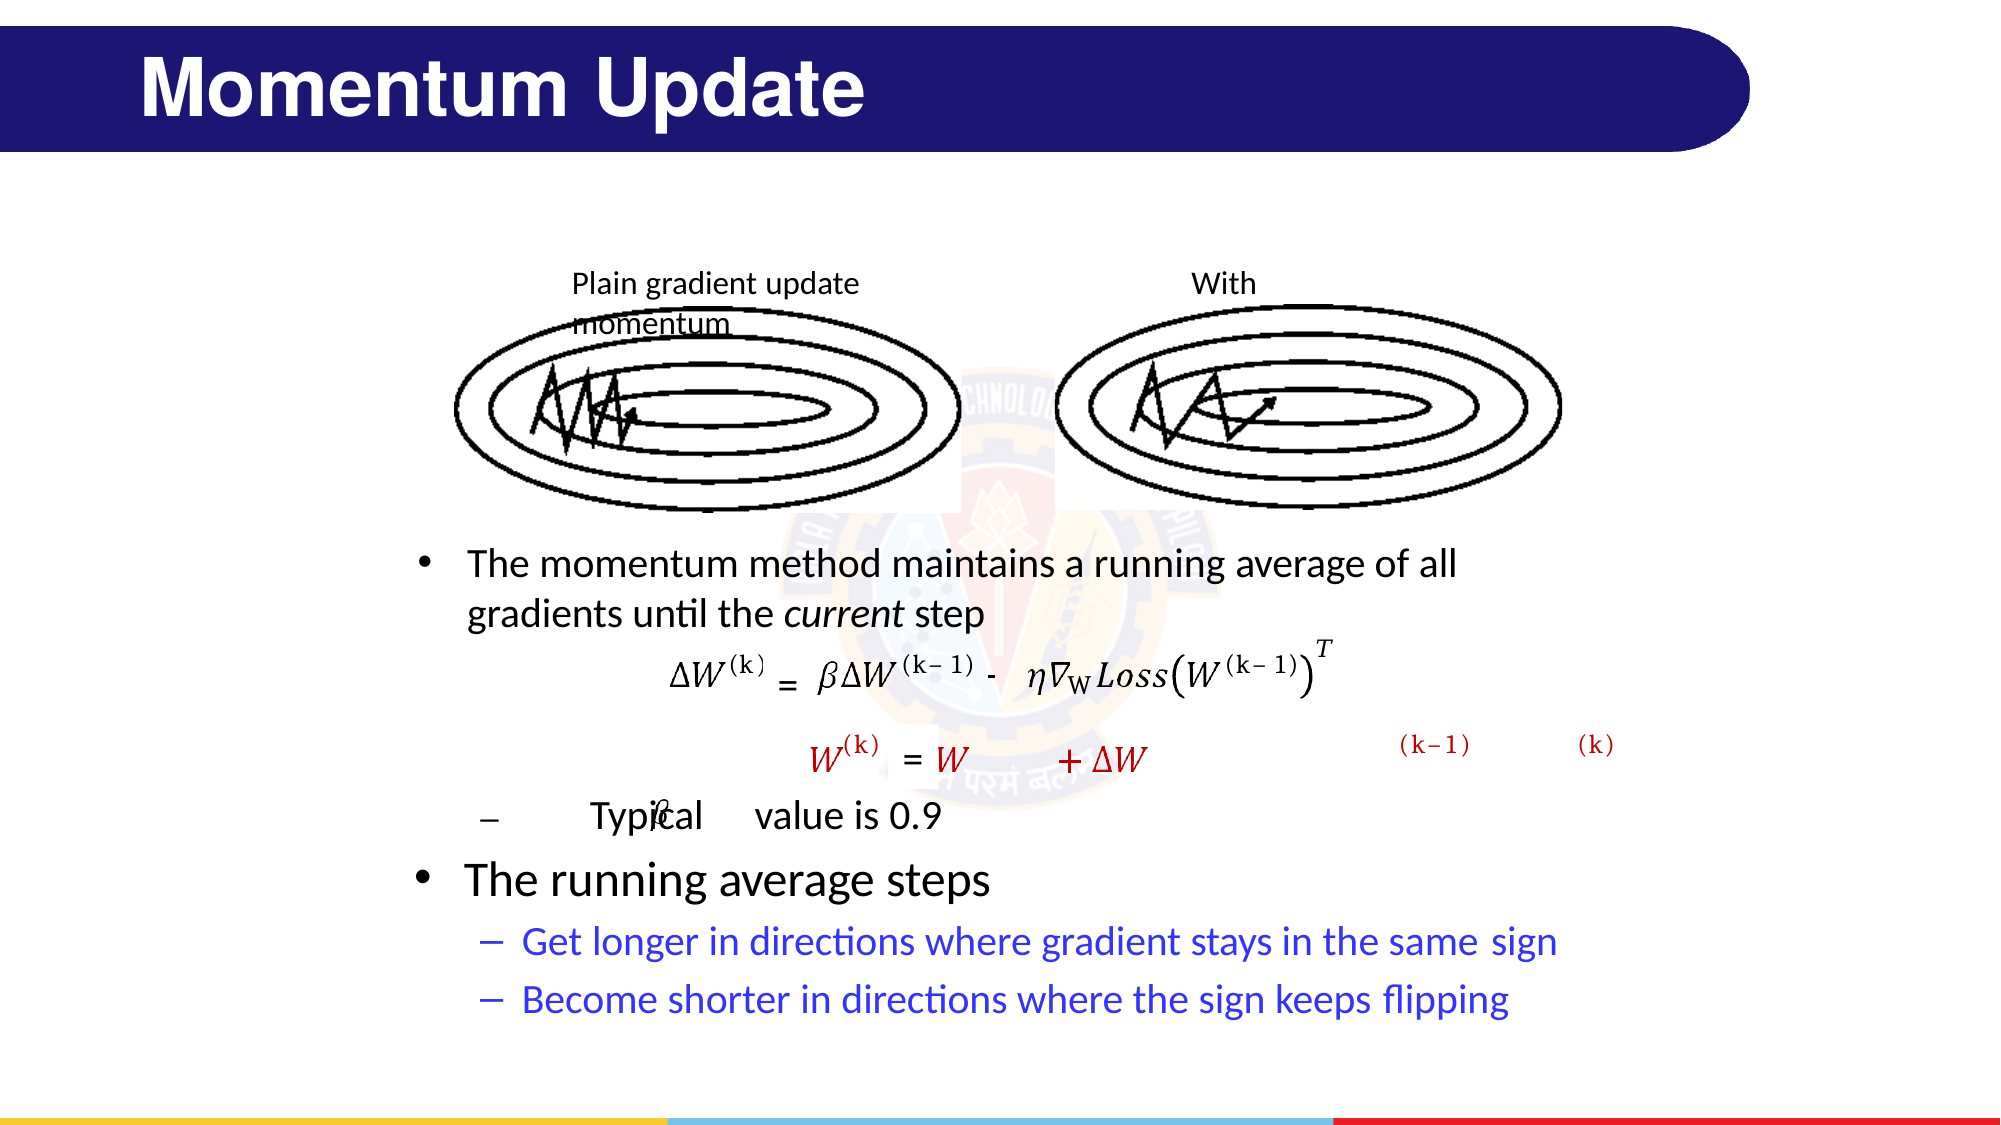

# Momentum Update

Plain gradient update	With momentum

The momentum method maintains a running average of all gradients until the current step
𝑇
(k)   		(k–1)   		(k–1)
=

W

(k)  		(k–1)	(k)

–	Typical	    value is 0.9
The running average steps
Get longer in directions where gradient stays in the same sign
Become shorter in directions where the sign keeps flipping
=